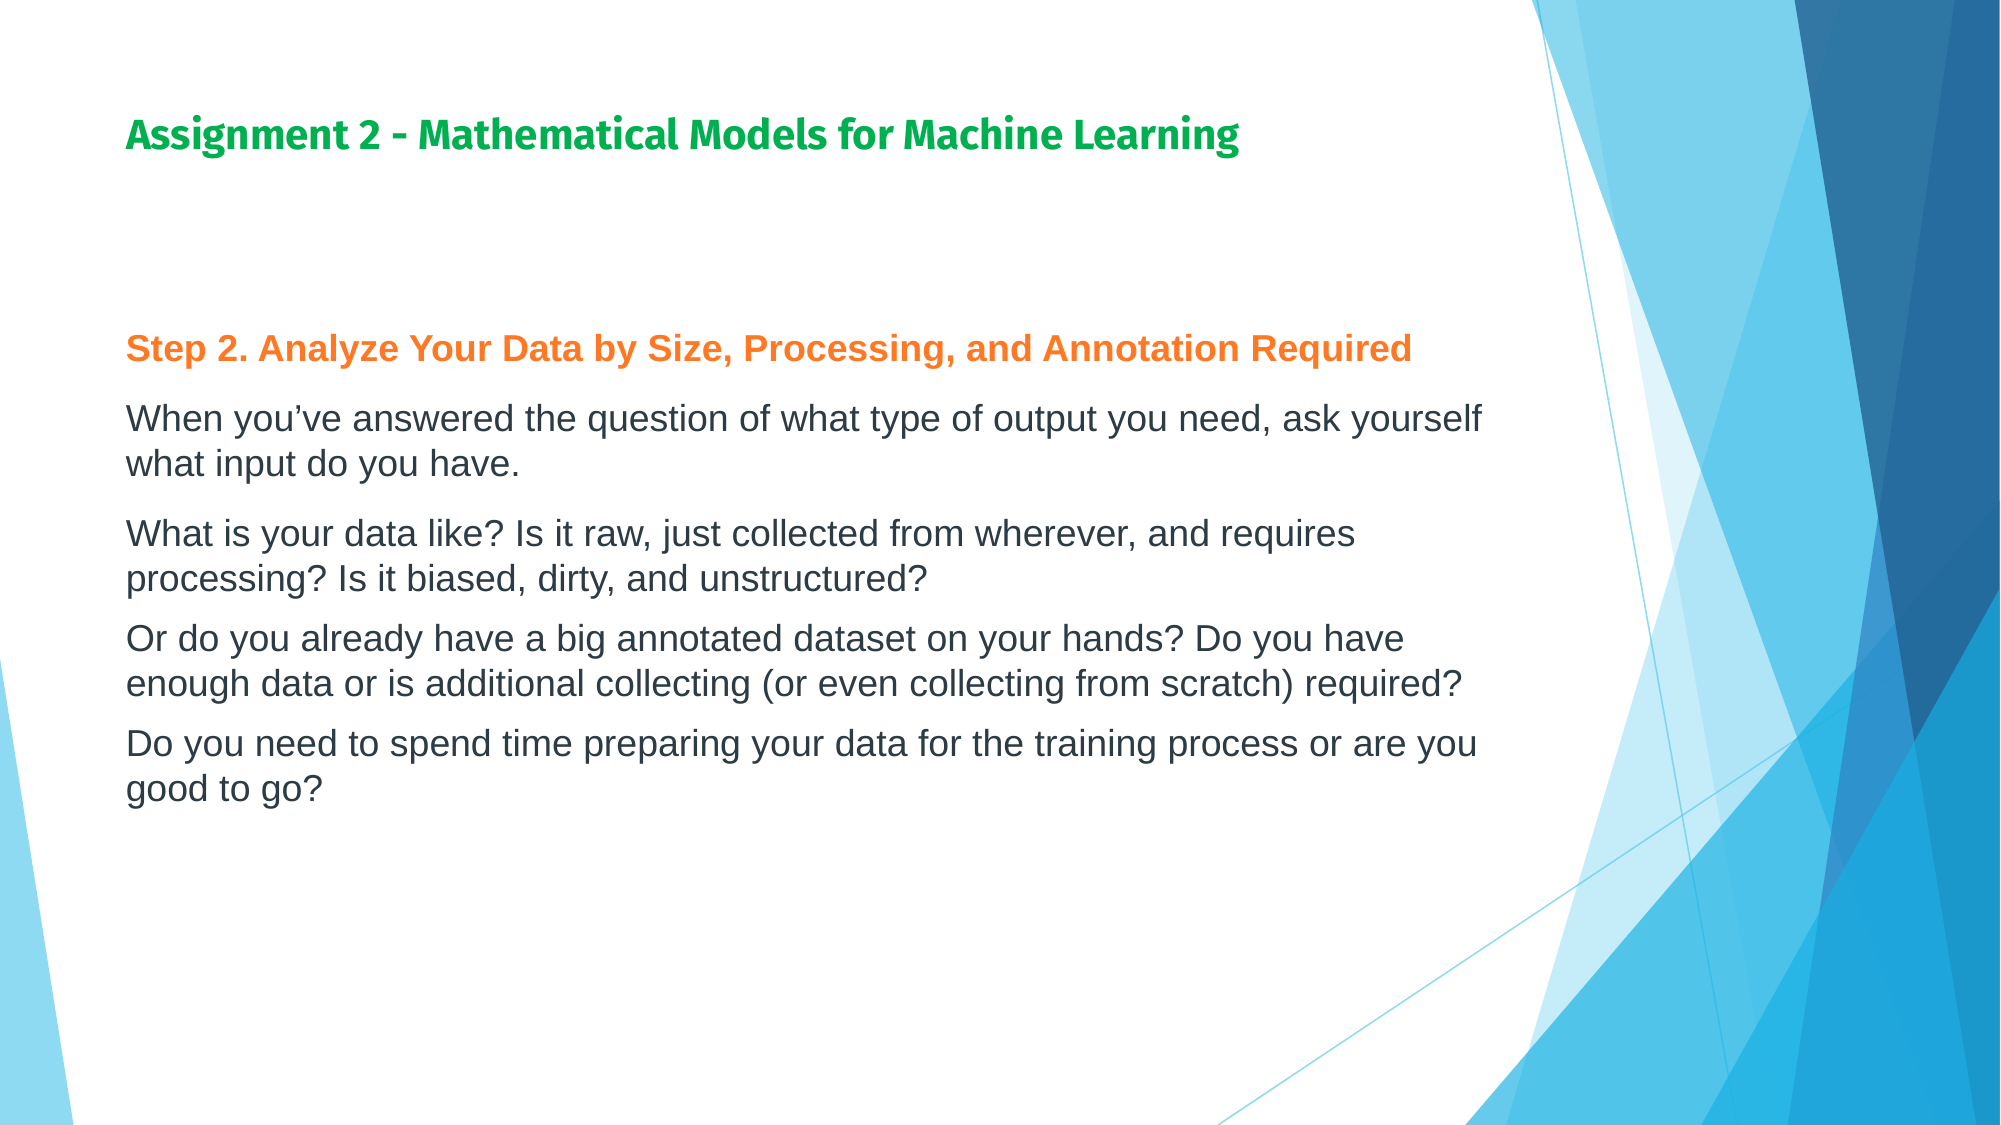

# Assignment 2 - Mathematical Models for Machine Learning
Step 2. Analyze Your Data by Size, Processing, and Annotation Required
When you’ve answered the question of what type of output you need, ask yourself what input do you have.
What is your data like? Is it raw, just collected from wherever, and requires processing? Is it biased, dirty, and unstructured?
Or do you already have a big annotated dataset on your hands? Do you have enough data or is additional collecting (or even collecting from scratch) required?
Do you need to spend time preparing your data for the training process or are you good to go?